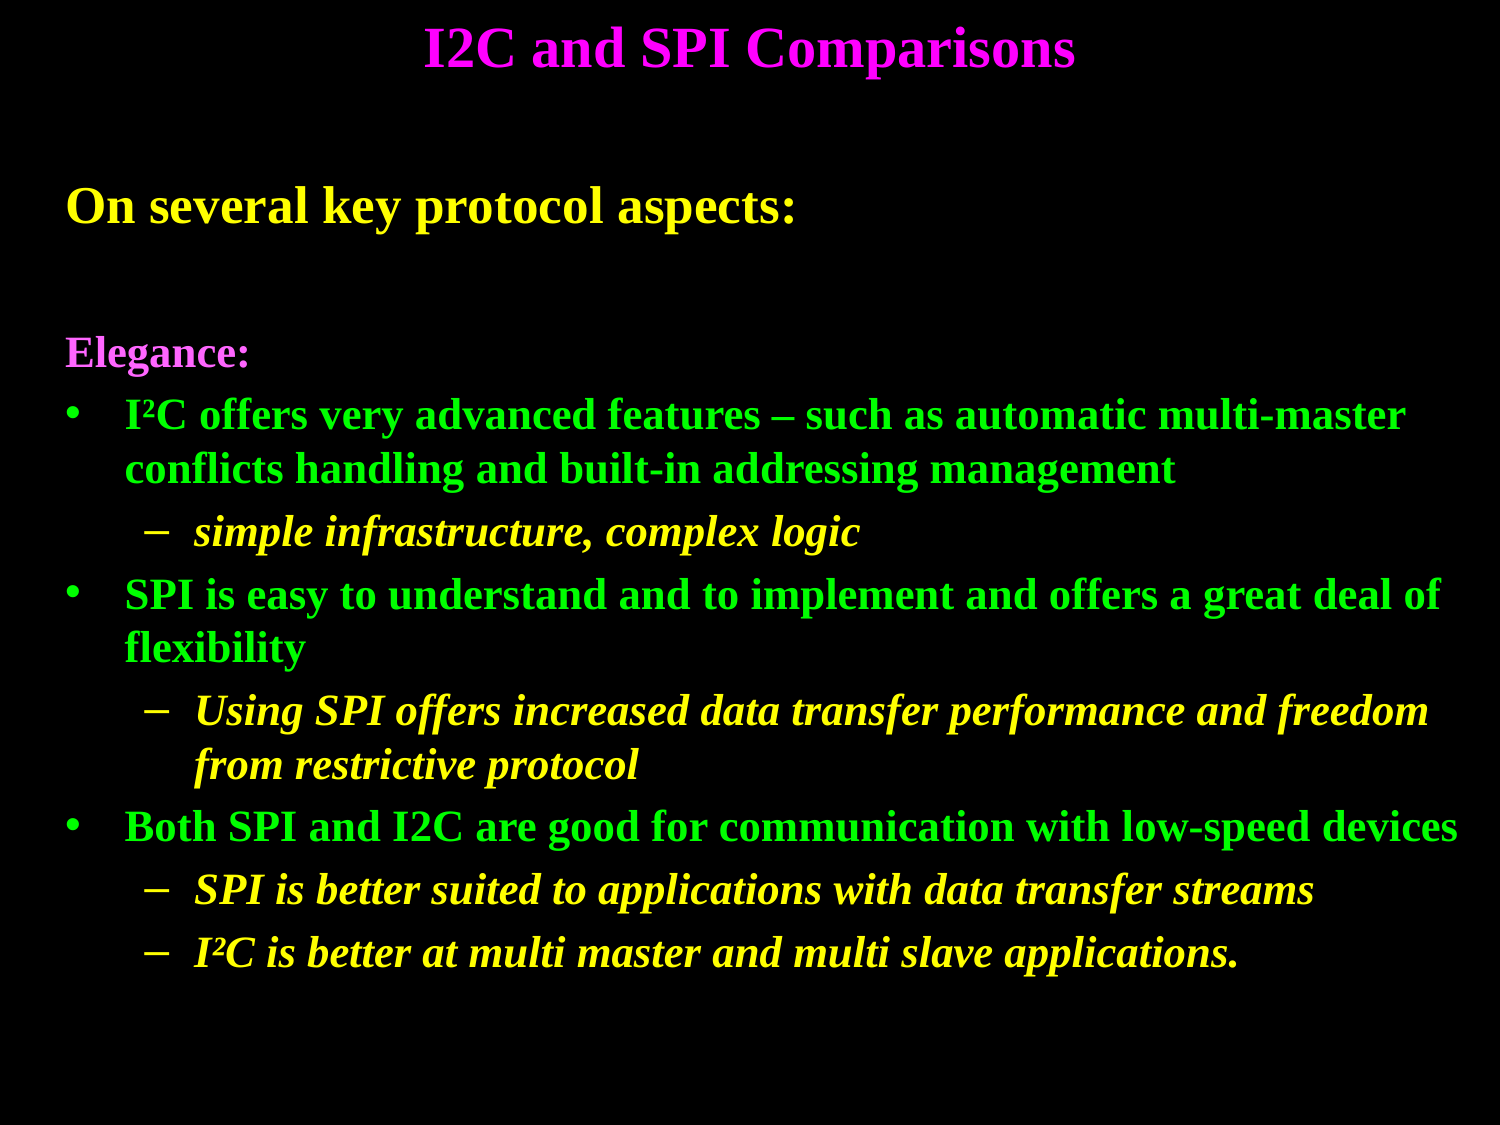

I2C and SPI Comparisons
On several key protocol aspects:

Elegance:
I²C offers very advanced features – such as automatic multi-master conflicts handling and built-in addressing management
simple infrastructure, complex logic
SPI is easy to understand and to implement and offers a great deal of flexibility
Using SPI offers increased data transfer performance and freedom from restrictive protocol
Both SPI and I2C are good for communication with low-speed devices
SPI is better suited to applications with data transfer streams
I²C is better at multi master and multi slave applications.